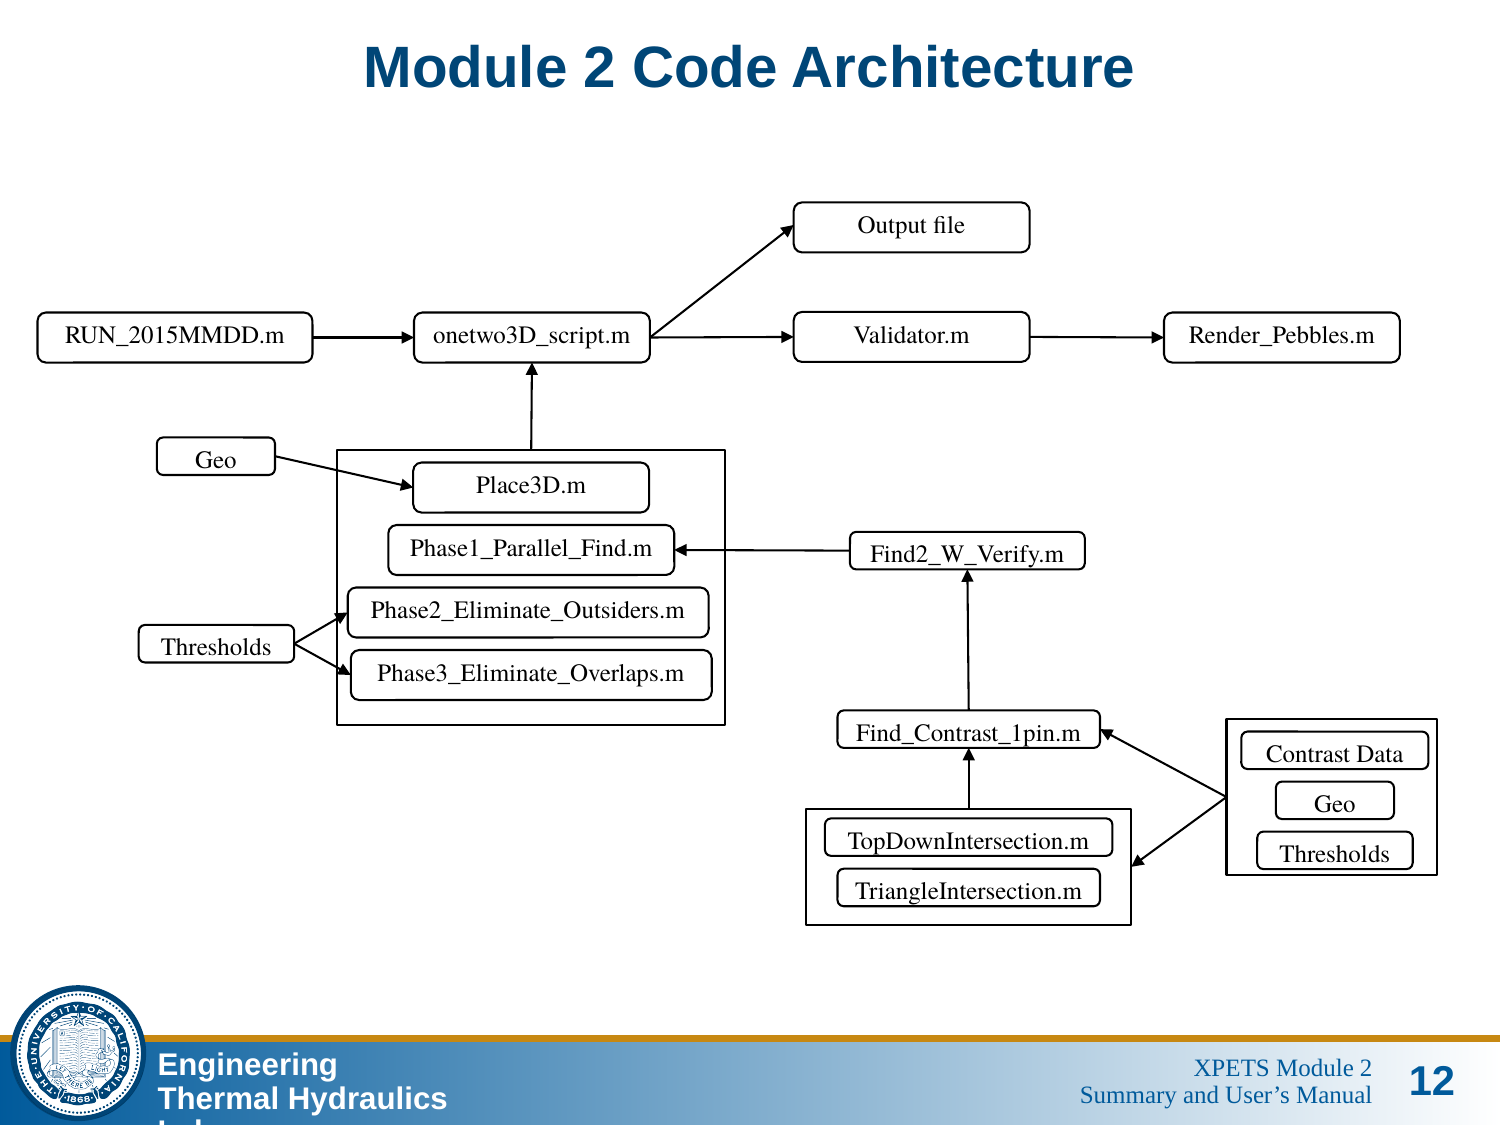

# Module 2 Code Architecture
Output file
Validator.m
RUN_2015MMDD.m
onetwo3D_script.m
Render_Pebbles.m
Geo

Place3D.m
Phase1_Parallel_Find.m
Phase2_Eliminate_Outsiders.m
Phase3_Eliminate_Overlaps.m
Find2_W_Verify.m
Thresholds
Find_Contrast_1pin.m

Contrast Data
Geo
Thresholds

TopDownIntersection.m
TriangleIntersection.m